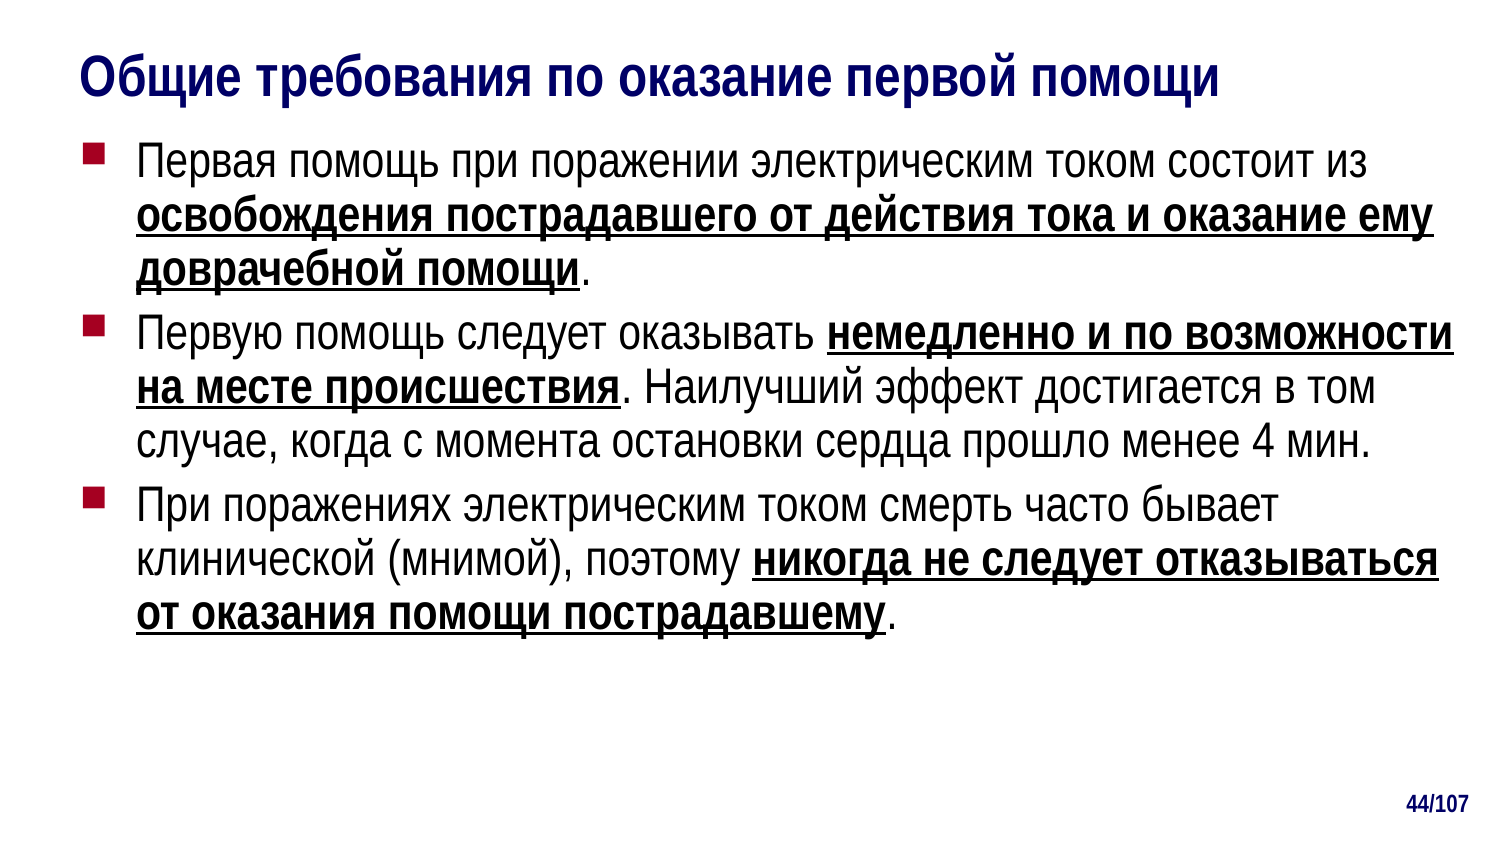

# Общие требования по оказание первой помощи
Первая помощь при поражении электрическим током состоит из освобождения пострадавшего от действия тока и оказание ему доврачебной помощи.
Первую помощь следует оказывать немедленно и по возможности на месте происшествия. Наилучший эффект достигается в том случае, когда с момента остановки сердца прошло менее 4 мин.
При поражениях электрическим током смерть часто бывает клинической (мнимой), поэтому никогда не следует отказываться от оказания помощи пострадавшему.